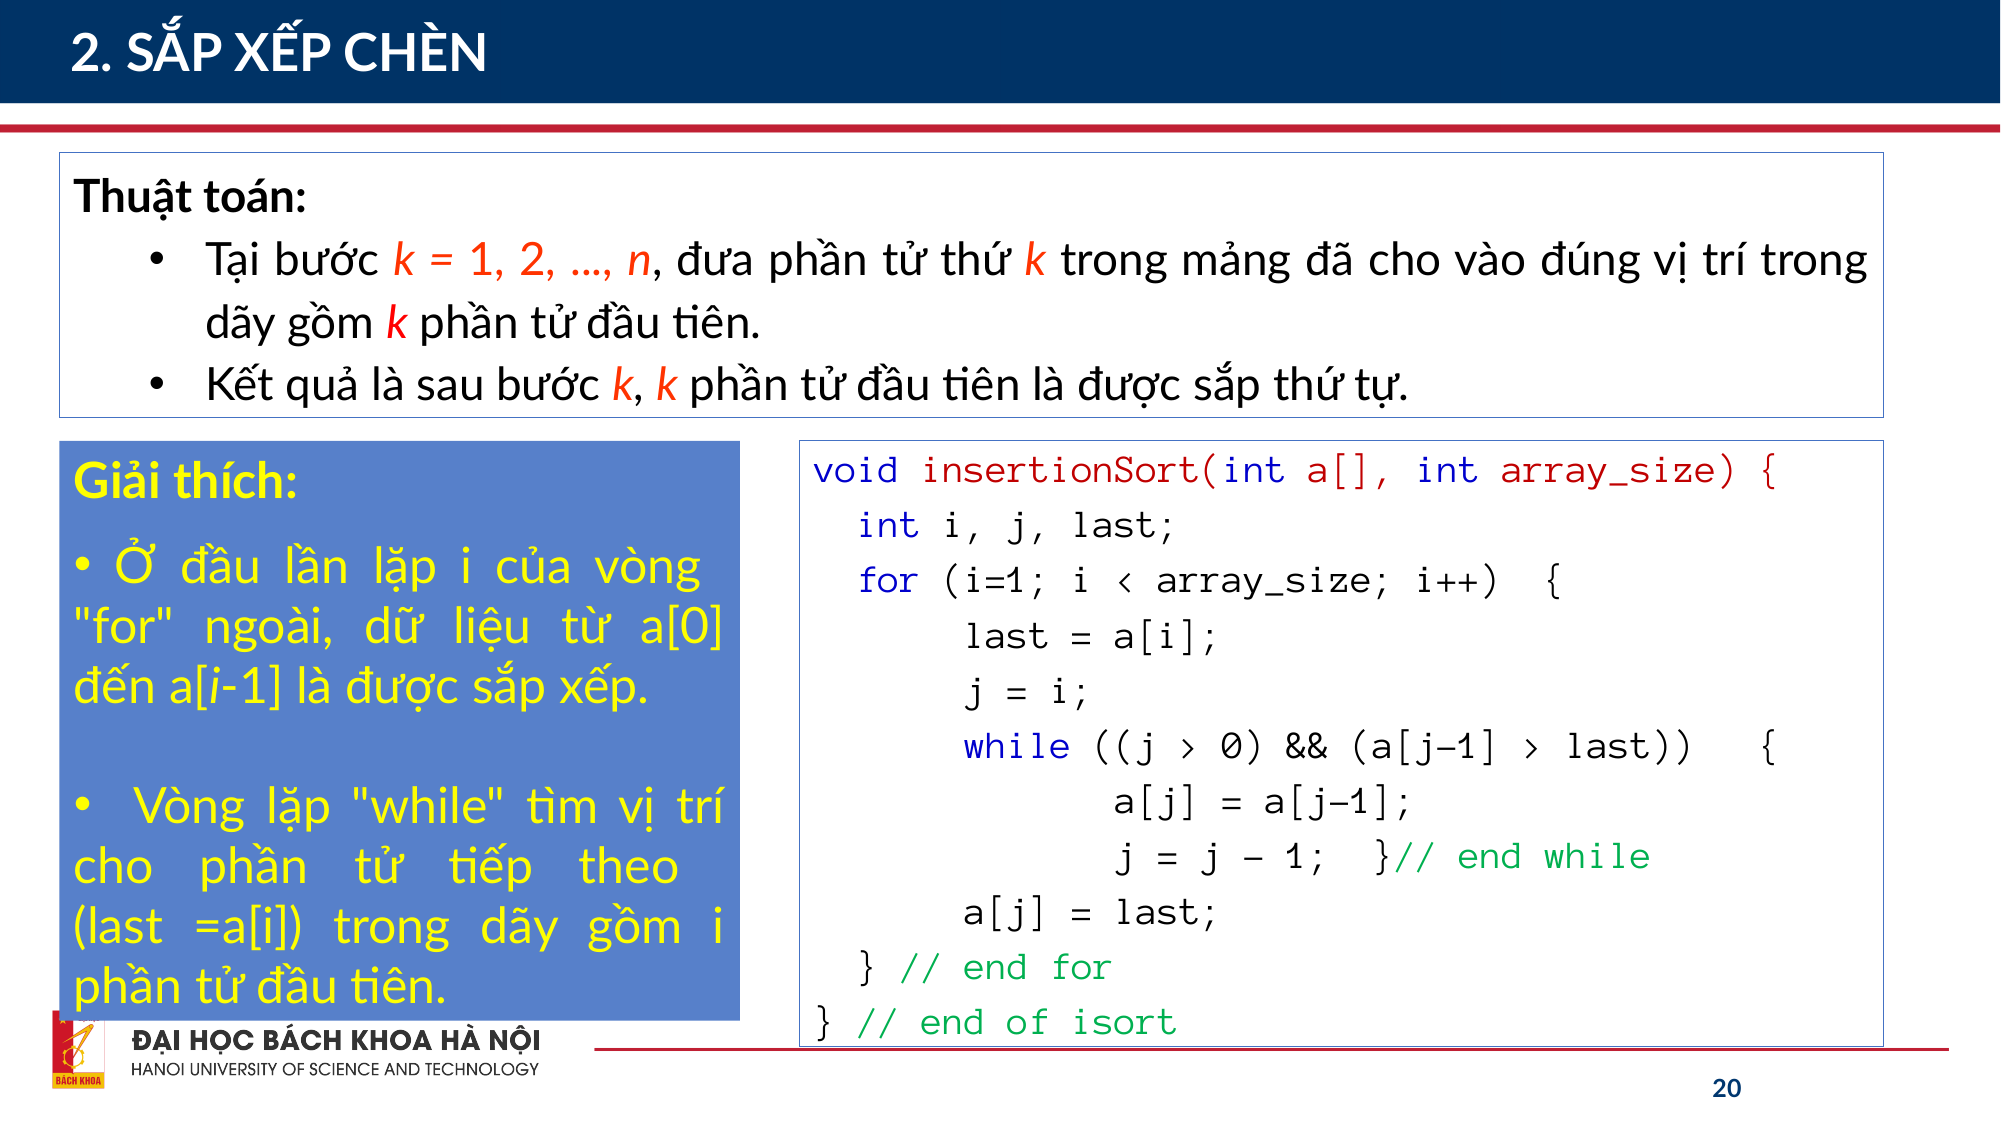

# 2. SẮP XẾP CHÈN
Thuật toán:
Tại bước k = 1, 2, ..., n, đưa phần tử thứ k trong mảng đã cho vào đúng vị trí trong dãy gồm k phần tử đầu tiên.
Kết quả là sau bước k, k phần tử đầu tiên là được sắp thứ tự.

void insertionSort(int a[], int array_size) {
  int i, j, last;
  for (i=1; i < array_size; i++)  {
       last = a[i];
       j = i;
       while ((j > 0) && (a[j-1] > last))   {
              a[j] = a[j-1];
              j = j - 1;  }// end while
       a[j] = last;
  } // end for
} // end of isort
Giải thích:
 Ở đầu lần lặp i của vòng  "for" ngoài, dữ liệu từ a[0] đến a[i-1] là được sắp xếp.

  Vòng lặp "while" tìm vị trí cho phần tử tiếp theo
(last =a[i]) trong dãy gồm i phần tử đầu tiên.
20